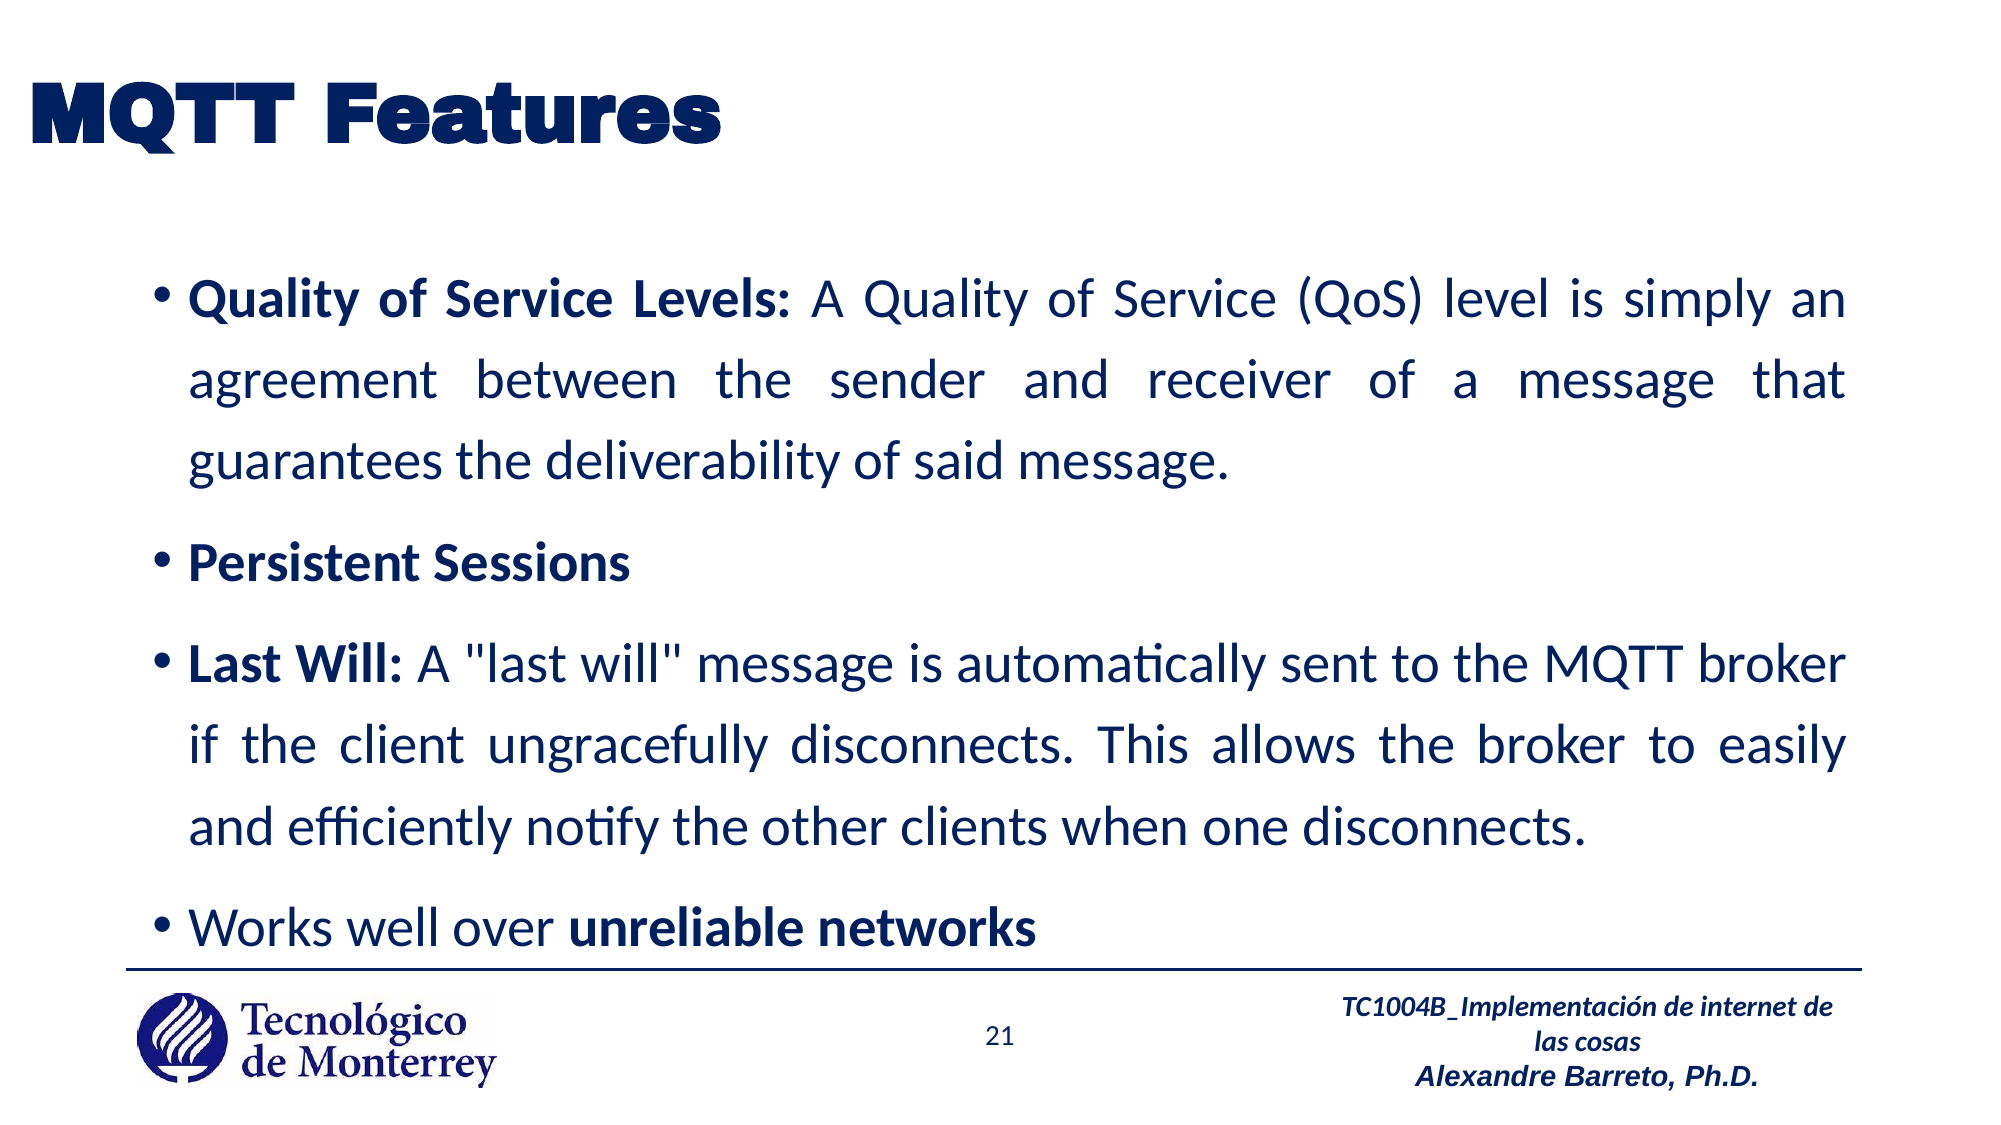

# MQTT Features
Quality of Service Levels: A Quality of Service (QoS) level is simply an agreement between the sender and receiver of a message that guarantees the deliverability of said message.
Persistent Sessions
Last Will: A "last will" message is automatically sent to the MQTT broker if the client ungracefully disconnects. This allows the broker to easily and efficiently notify the other clients when one disconnects.
Works well over unreliable networks